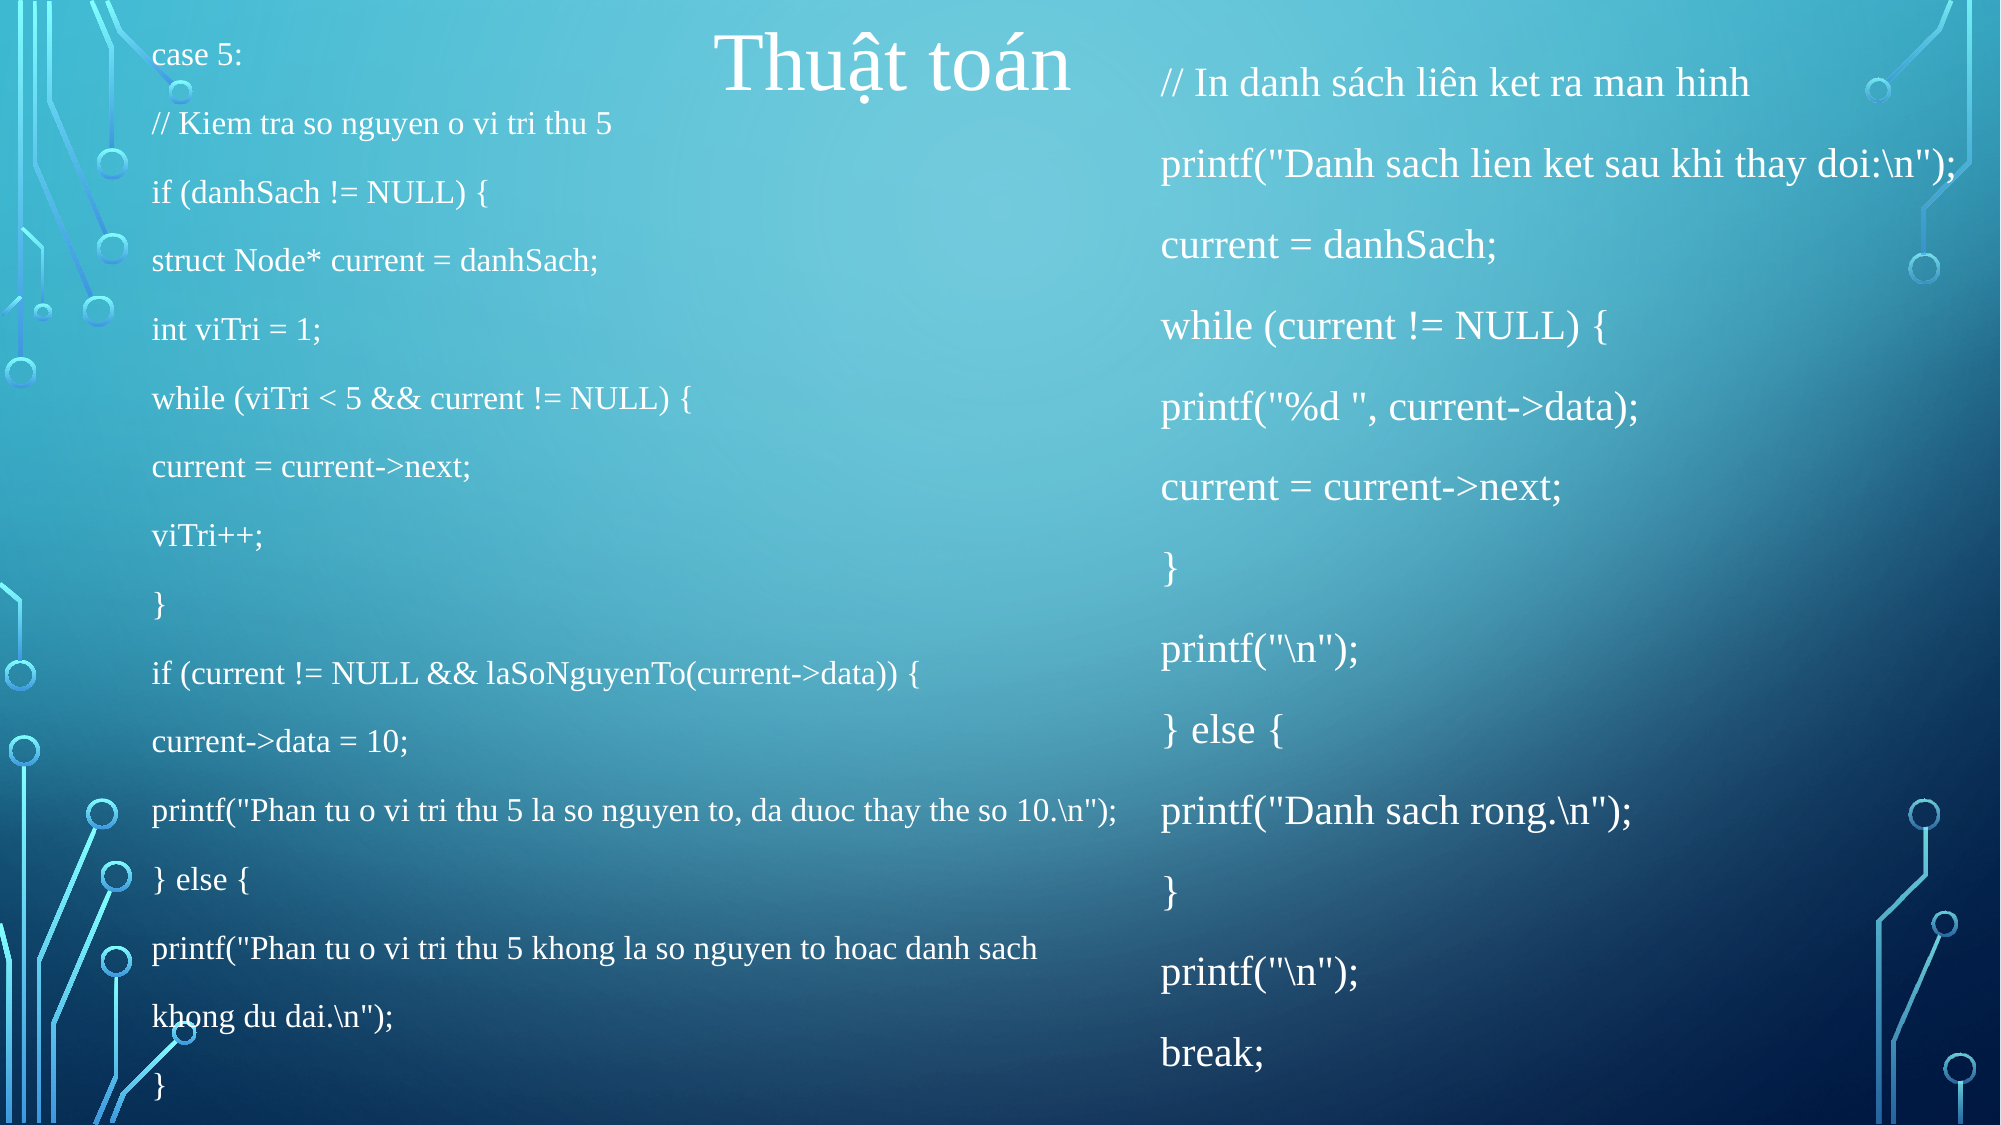

Thuật toán
case 5:
// Kiem tra so nguyen o vi tri thu 5
if (danhSach != NULL) {
struct Node* current = danhSach;
int viTri = 1;
while (viTri < 5 && current != NULL) {
current = current->next;
viTri++;
}
if (current != NULL && laSoNguyenTo(current->data)) {
current->data = 10;
printf("Phan tu o vi tri thu 5 la so nguyen to, da duoc thay the so 10.\n");
} else {
printf("Phan tu o vi tri thu 5 khong la so nguyen to hoac danh sach
khong du dai.\n");
}
// In danh sách liên ket ra man hinh
printf("Danh sach lien ket sau khi thay doi:\n");
current = danhSach;
while (current != NULL) {
printf("%d ", current->data);
current = current->next;
}
printf("\n");
} else {
printf("Danh sach rong.\n");
}
printf("\n");
break;